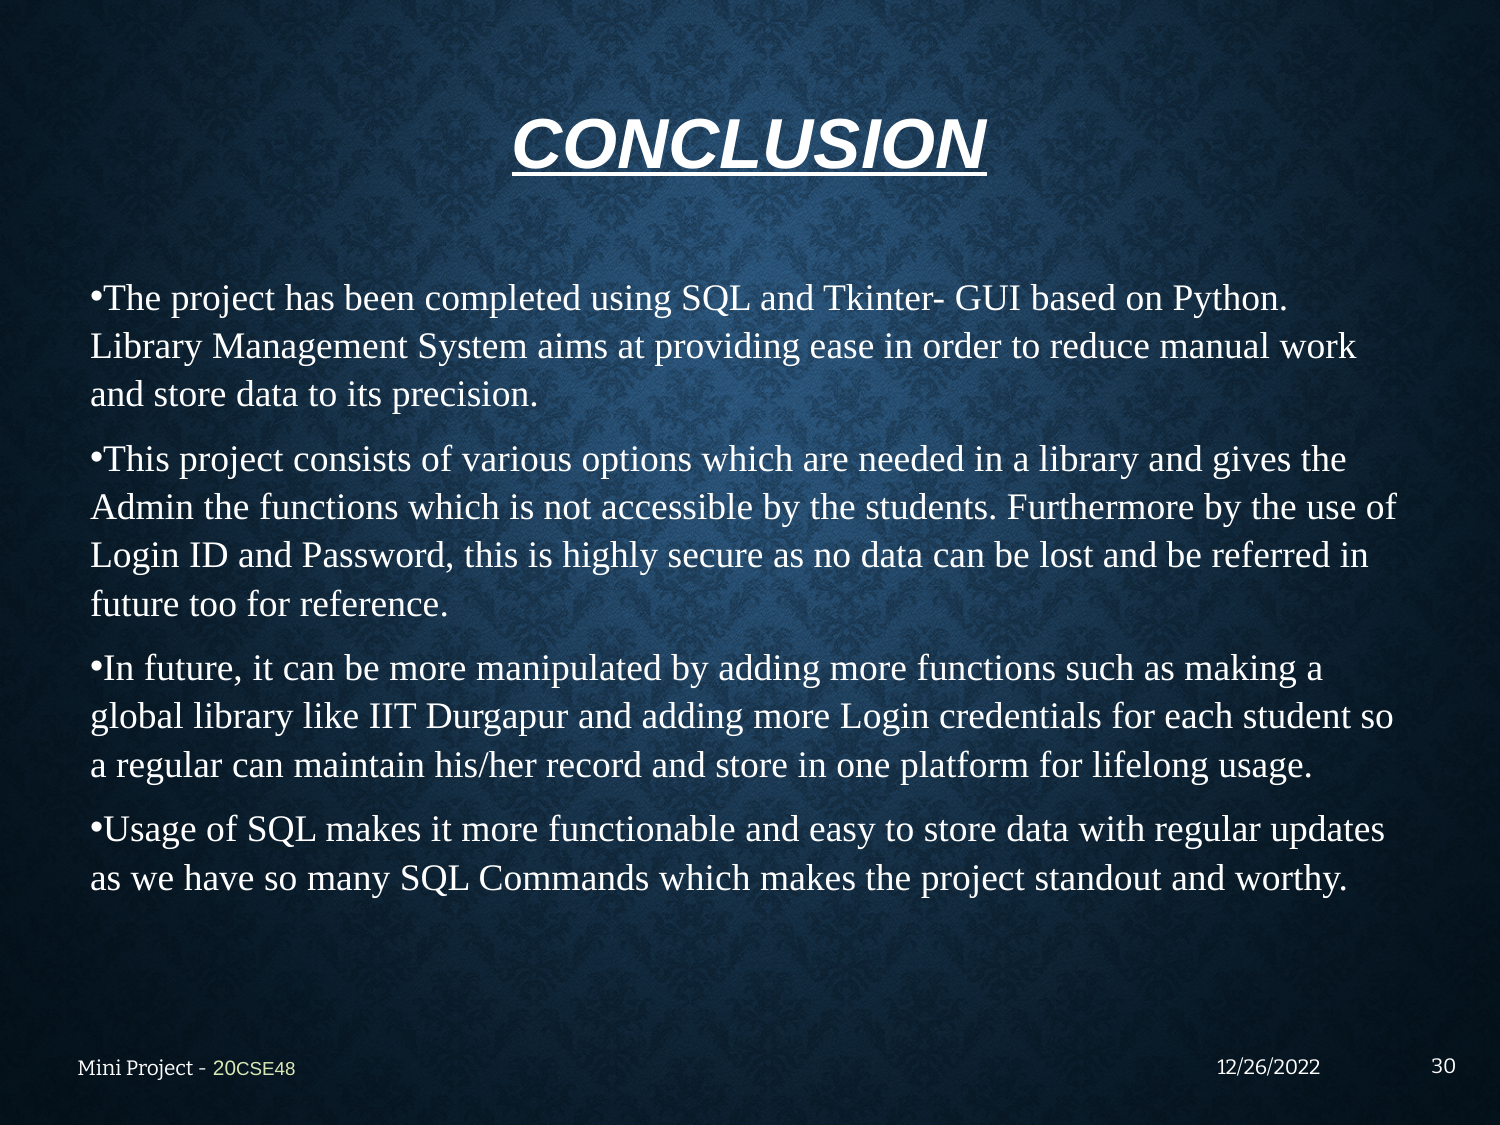

# Conclusion
The project has been completed using SQL and Tkinter- GUI based on Python. Library Management System aims at providing ease in order to reduce manual work and store data to its precision.
This project consists of various options which are needed in a library and gives the Admin the functions which is not accessible by the students. Furthermore by the use of Login ID and Password, this is highly secure as no data can be lost and be referred in future too for reference.
In future, it can be more manipulated by adding more functions such as making a global library like IIT Durgapur and adding more Login credentials for each student so a regular can maintain his/her record and store in one platform for lifelong usage.
Usage of SQL makes it more functionable and easy to store data with regular updates as we have so many SQL Commands which makes the project standout and worthy.
30
12/26/2022
Mini Project - 20CSE48